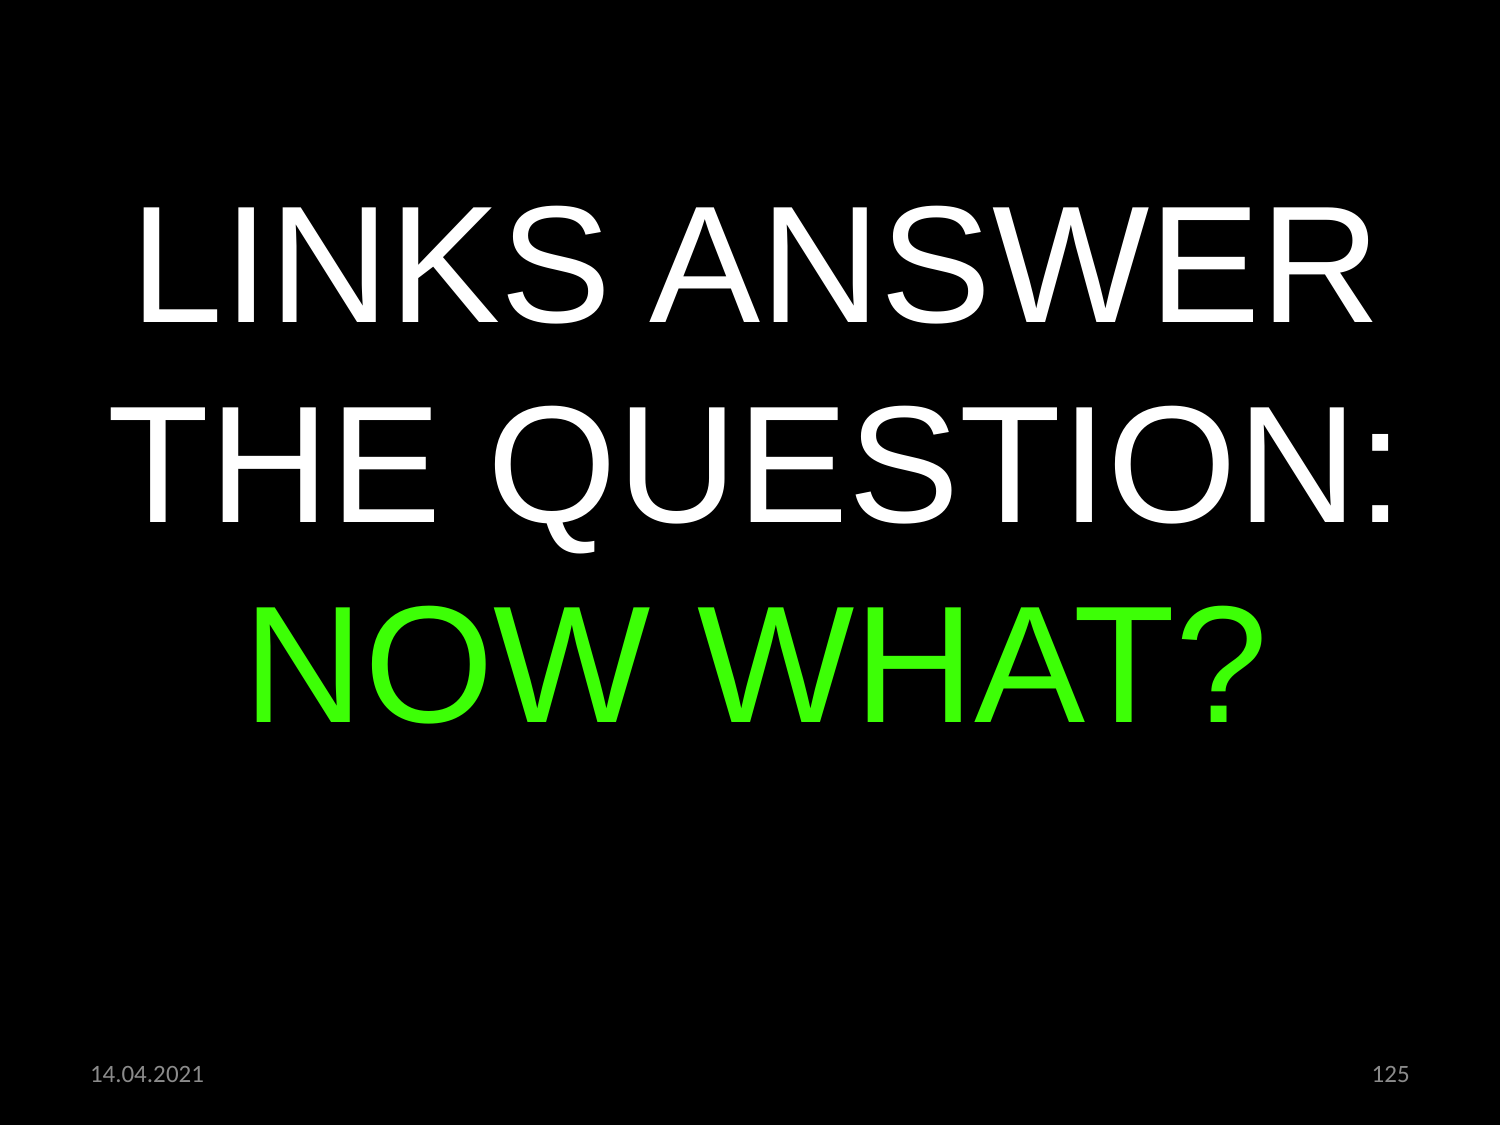

LINKS ANSWER THE QUESTION:
NOW WHAT?
14.04.2021
125